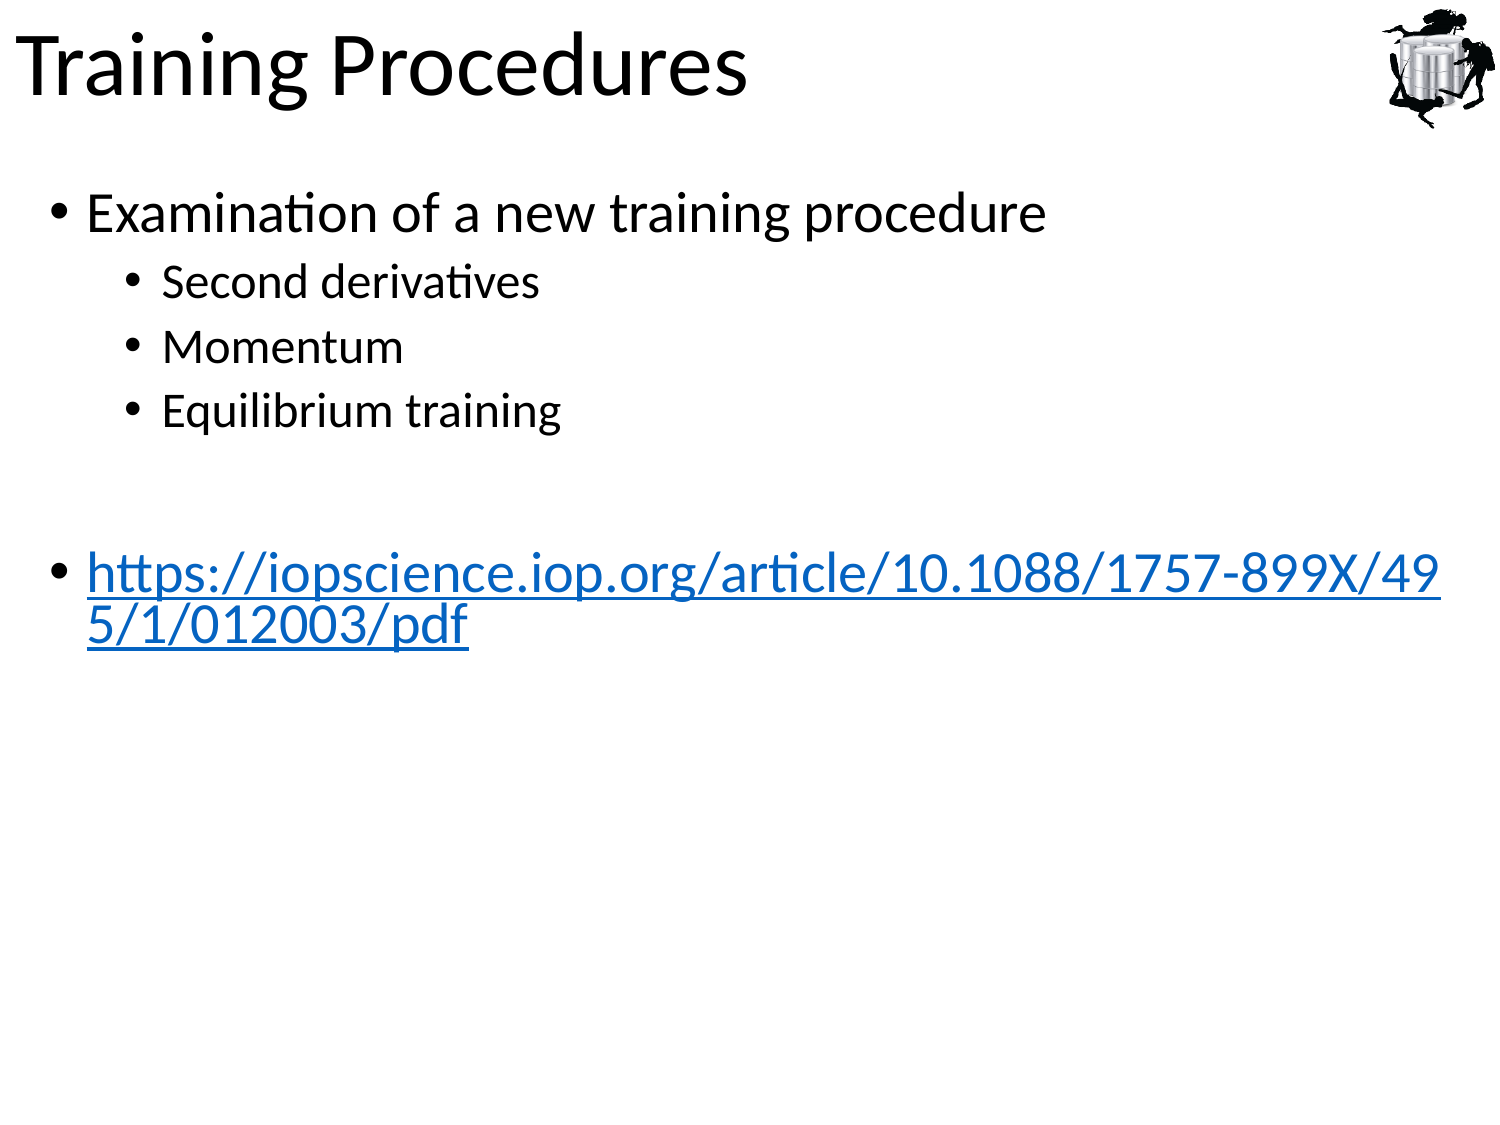

# Training Procedures
Examination of a new training procedure
Second derivatives
Momentum
Equilibrium training

https://iopscience.iop.org/article/10.1088/1757-899X/495/1/012003/pdf